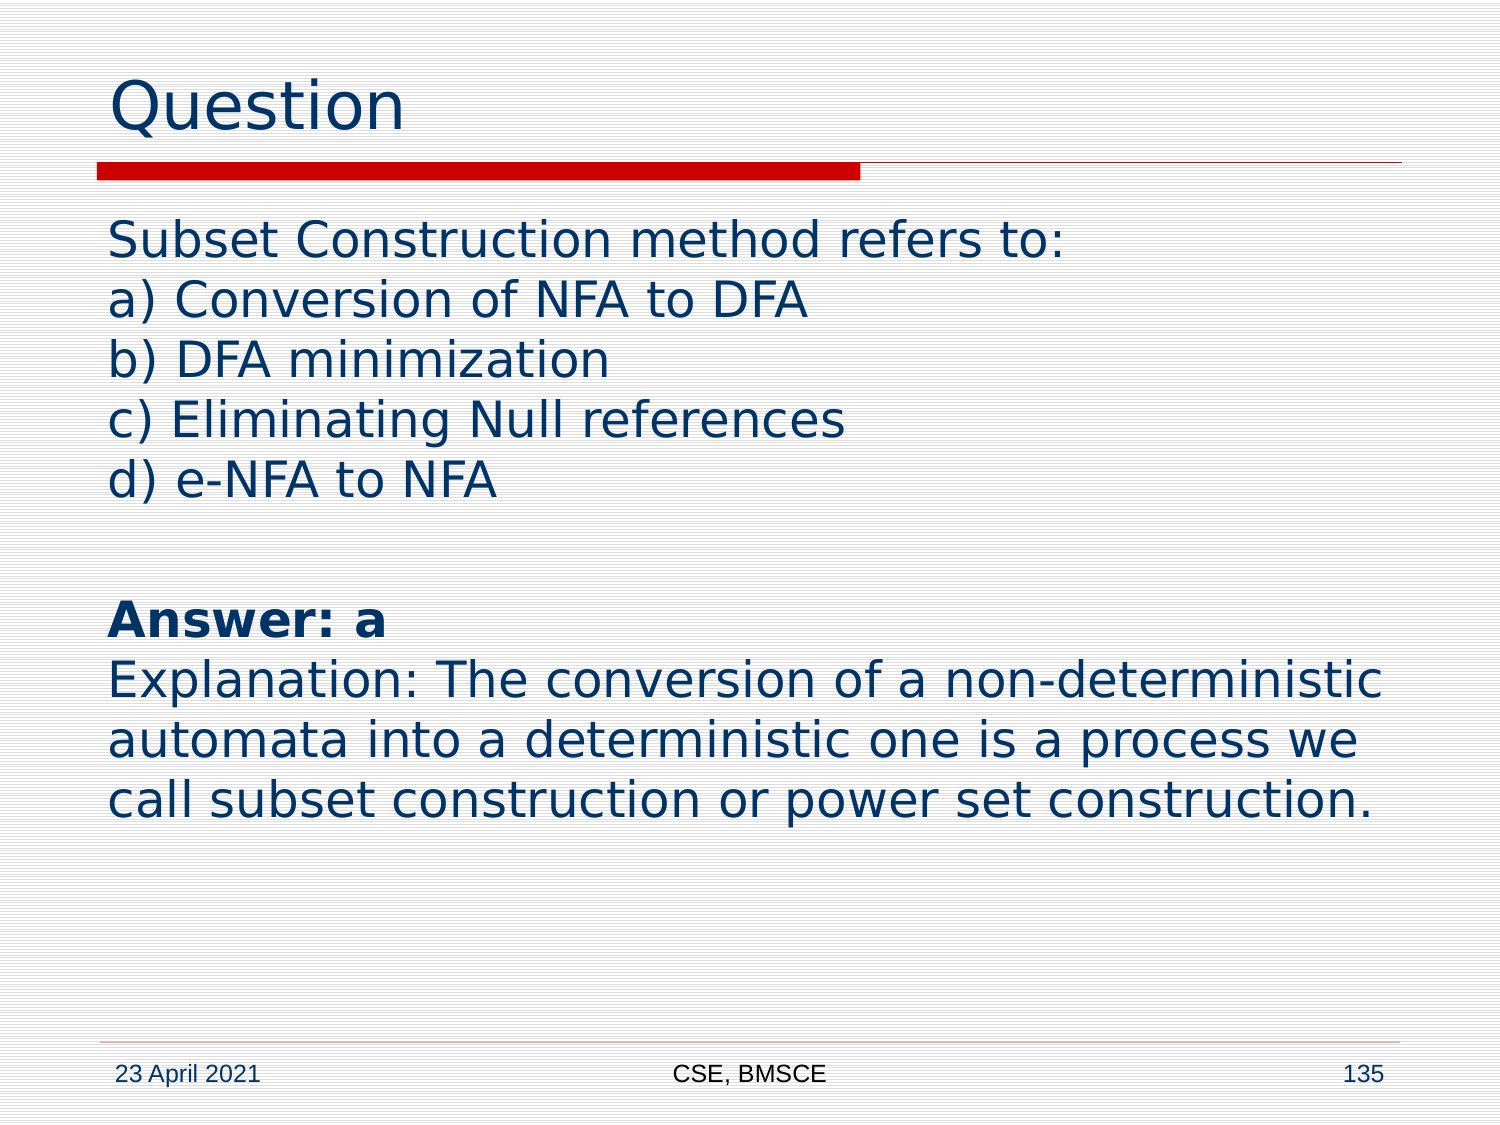

# Question
Subset Construction method refers to:
a) Conversion of NFA to DFA
b) DFA minimization
c) Eliminating Null references
d) e-NFA to NFA

Answer: a
Explanation: The conversion of a non-deterministic automata into a deterministic one is a process we call subset construction or power set construction.
CSE, BMSCE
135
23 April 2021